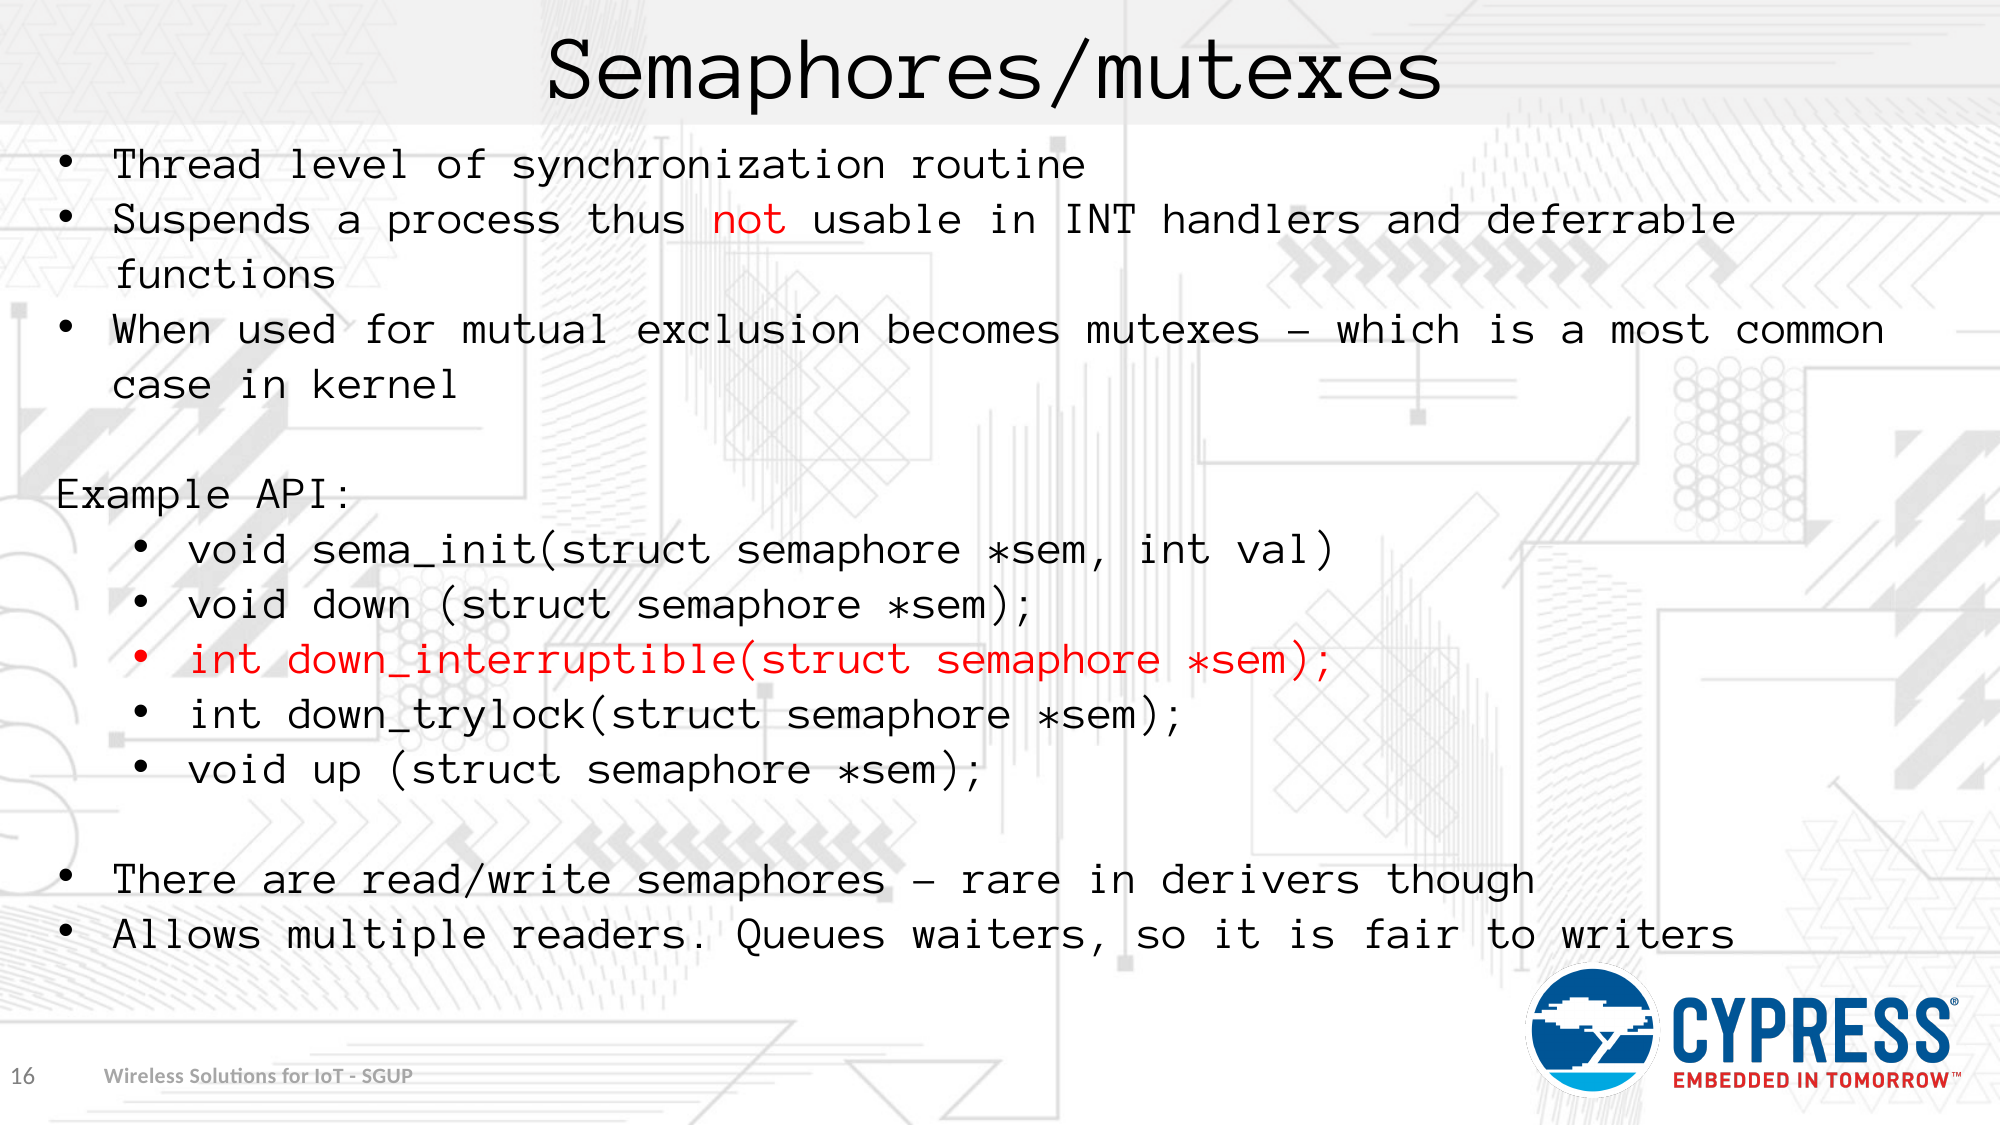

Semaphores/mutexes
Thread level of synchronization routine
Suspends a process thus not usable in INT handlers and deferrable functions
When used for mutual exclusion becomes mutexes – which is a most common case in kernel

Example API:
void sema_init(struct semaphore *sem, int val)
void down (struct semaphore *sem);
int down_interruptible(struct semaphore *sem);
int down_trylock(struct semaphore *sem);
void up (struct semaphore *sem);

There are read/write semaphores – rare in derivers though
Allows multiple readers. Queues waiters, so it is fair to writers